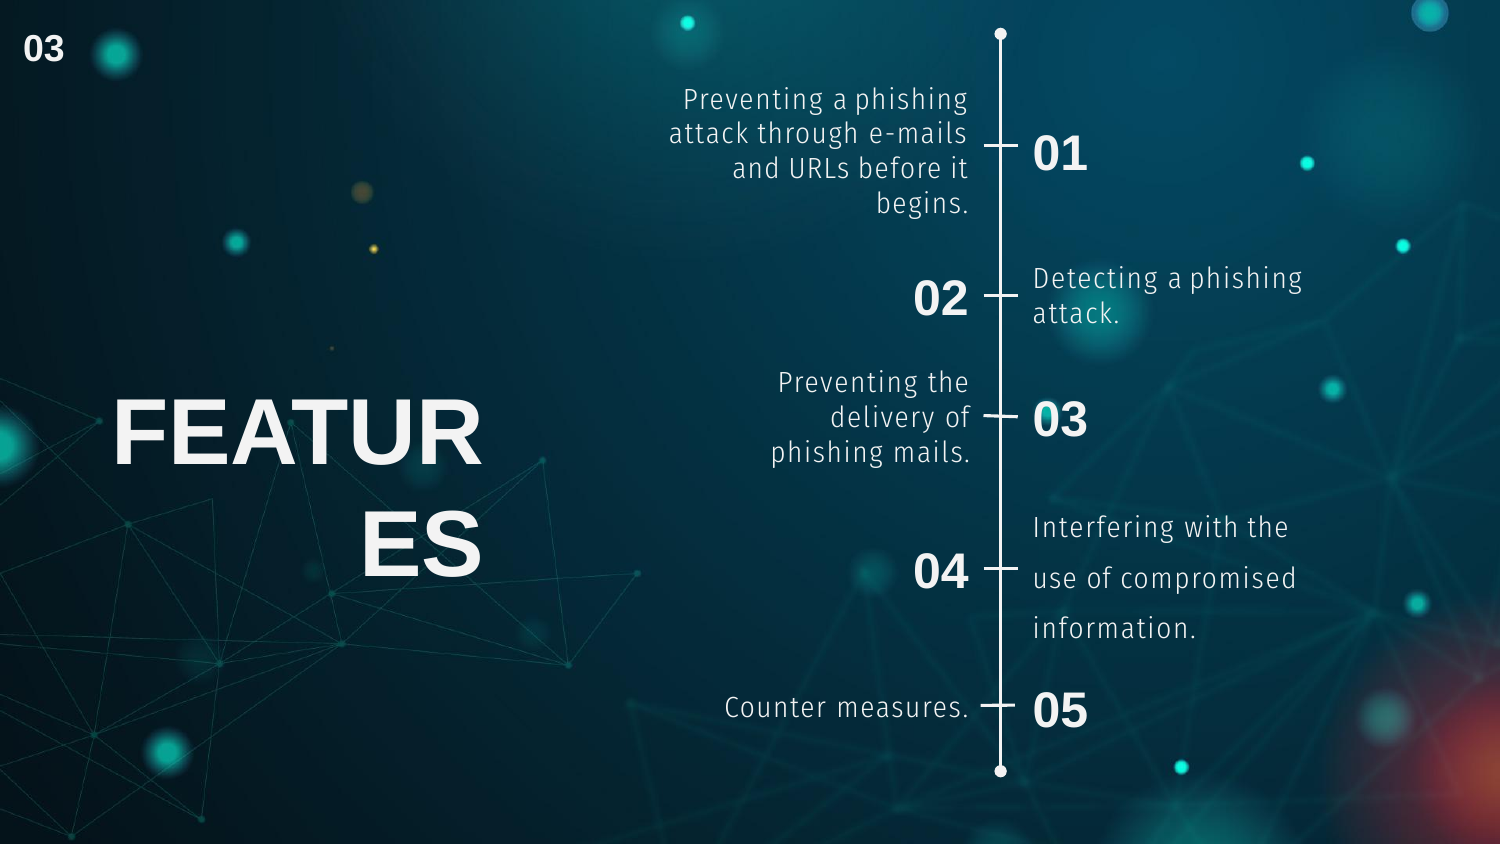

03
Preventing a phishing attack through e-mails and URLs before it begins.
01
02
Detecting a phishing attack.
03
Interfering with the use of compromised information.
04
Counter measures.
05
# FEATURES
Preventing the delivery of phishing mails.